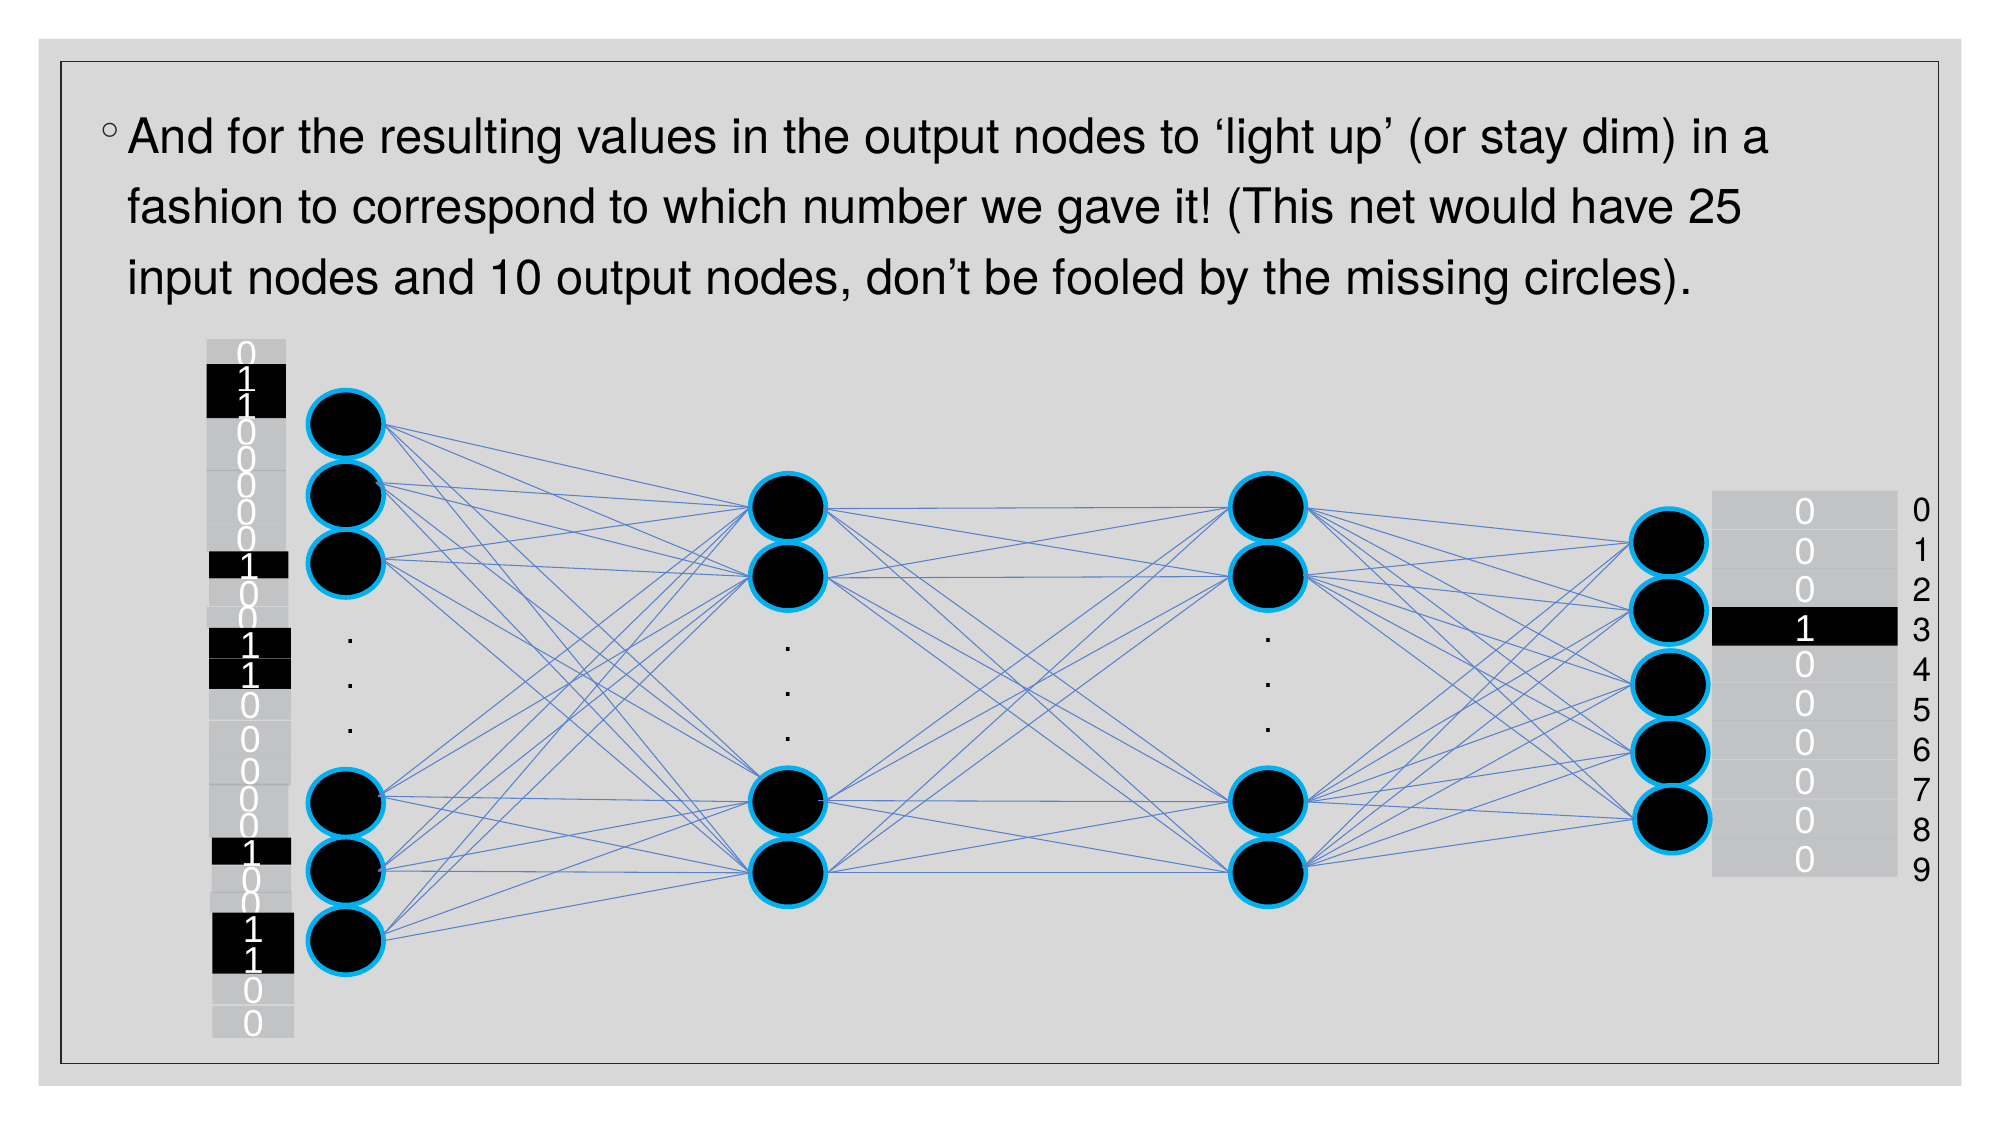

And for the resulting values in the output nodes to ‘light up’ (or stay dim) in a fashion to correspond to which number we gave it! (This net would have 25 input nodes and 10 output nodes, don’t be fooled by the missing circles).
0
1
1
0
0
0
0
0
1
0
0
1
1
0
0
0
0
0
1
0
0
1
1
0
0

.
.
.

.
.
.

.
.
.

0
1
2
3
4
5
6
7
8
9
0
0
0
1
0
0
0
0
0
0